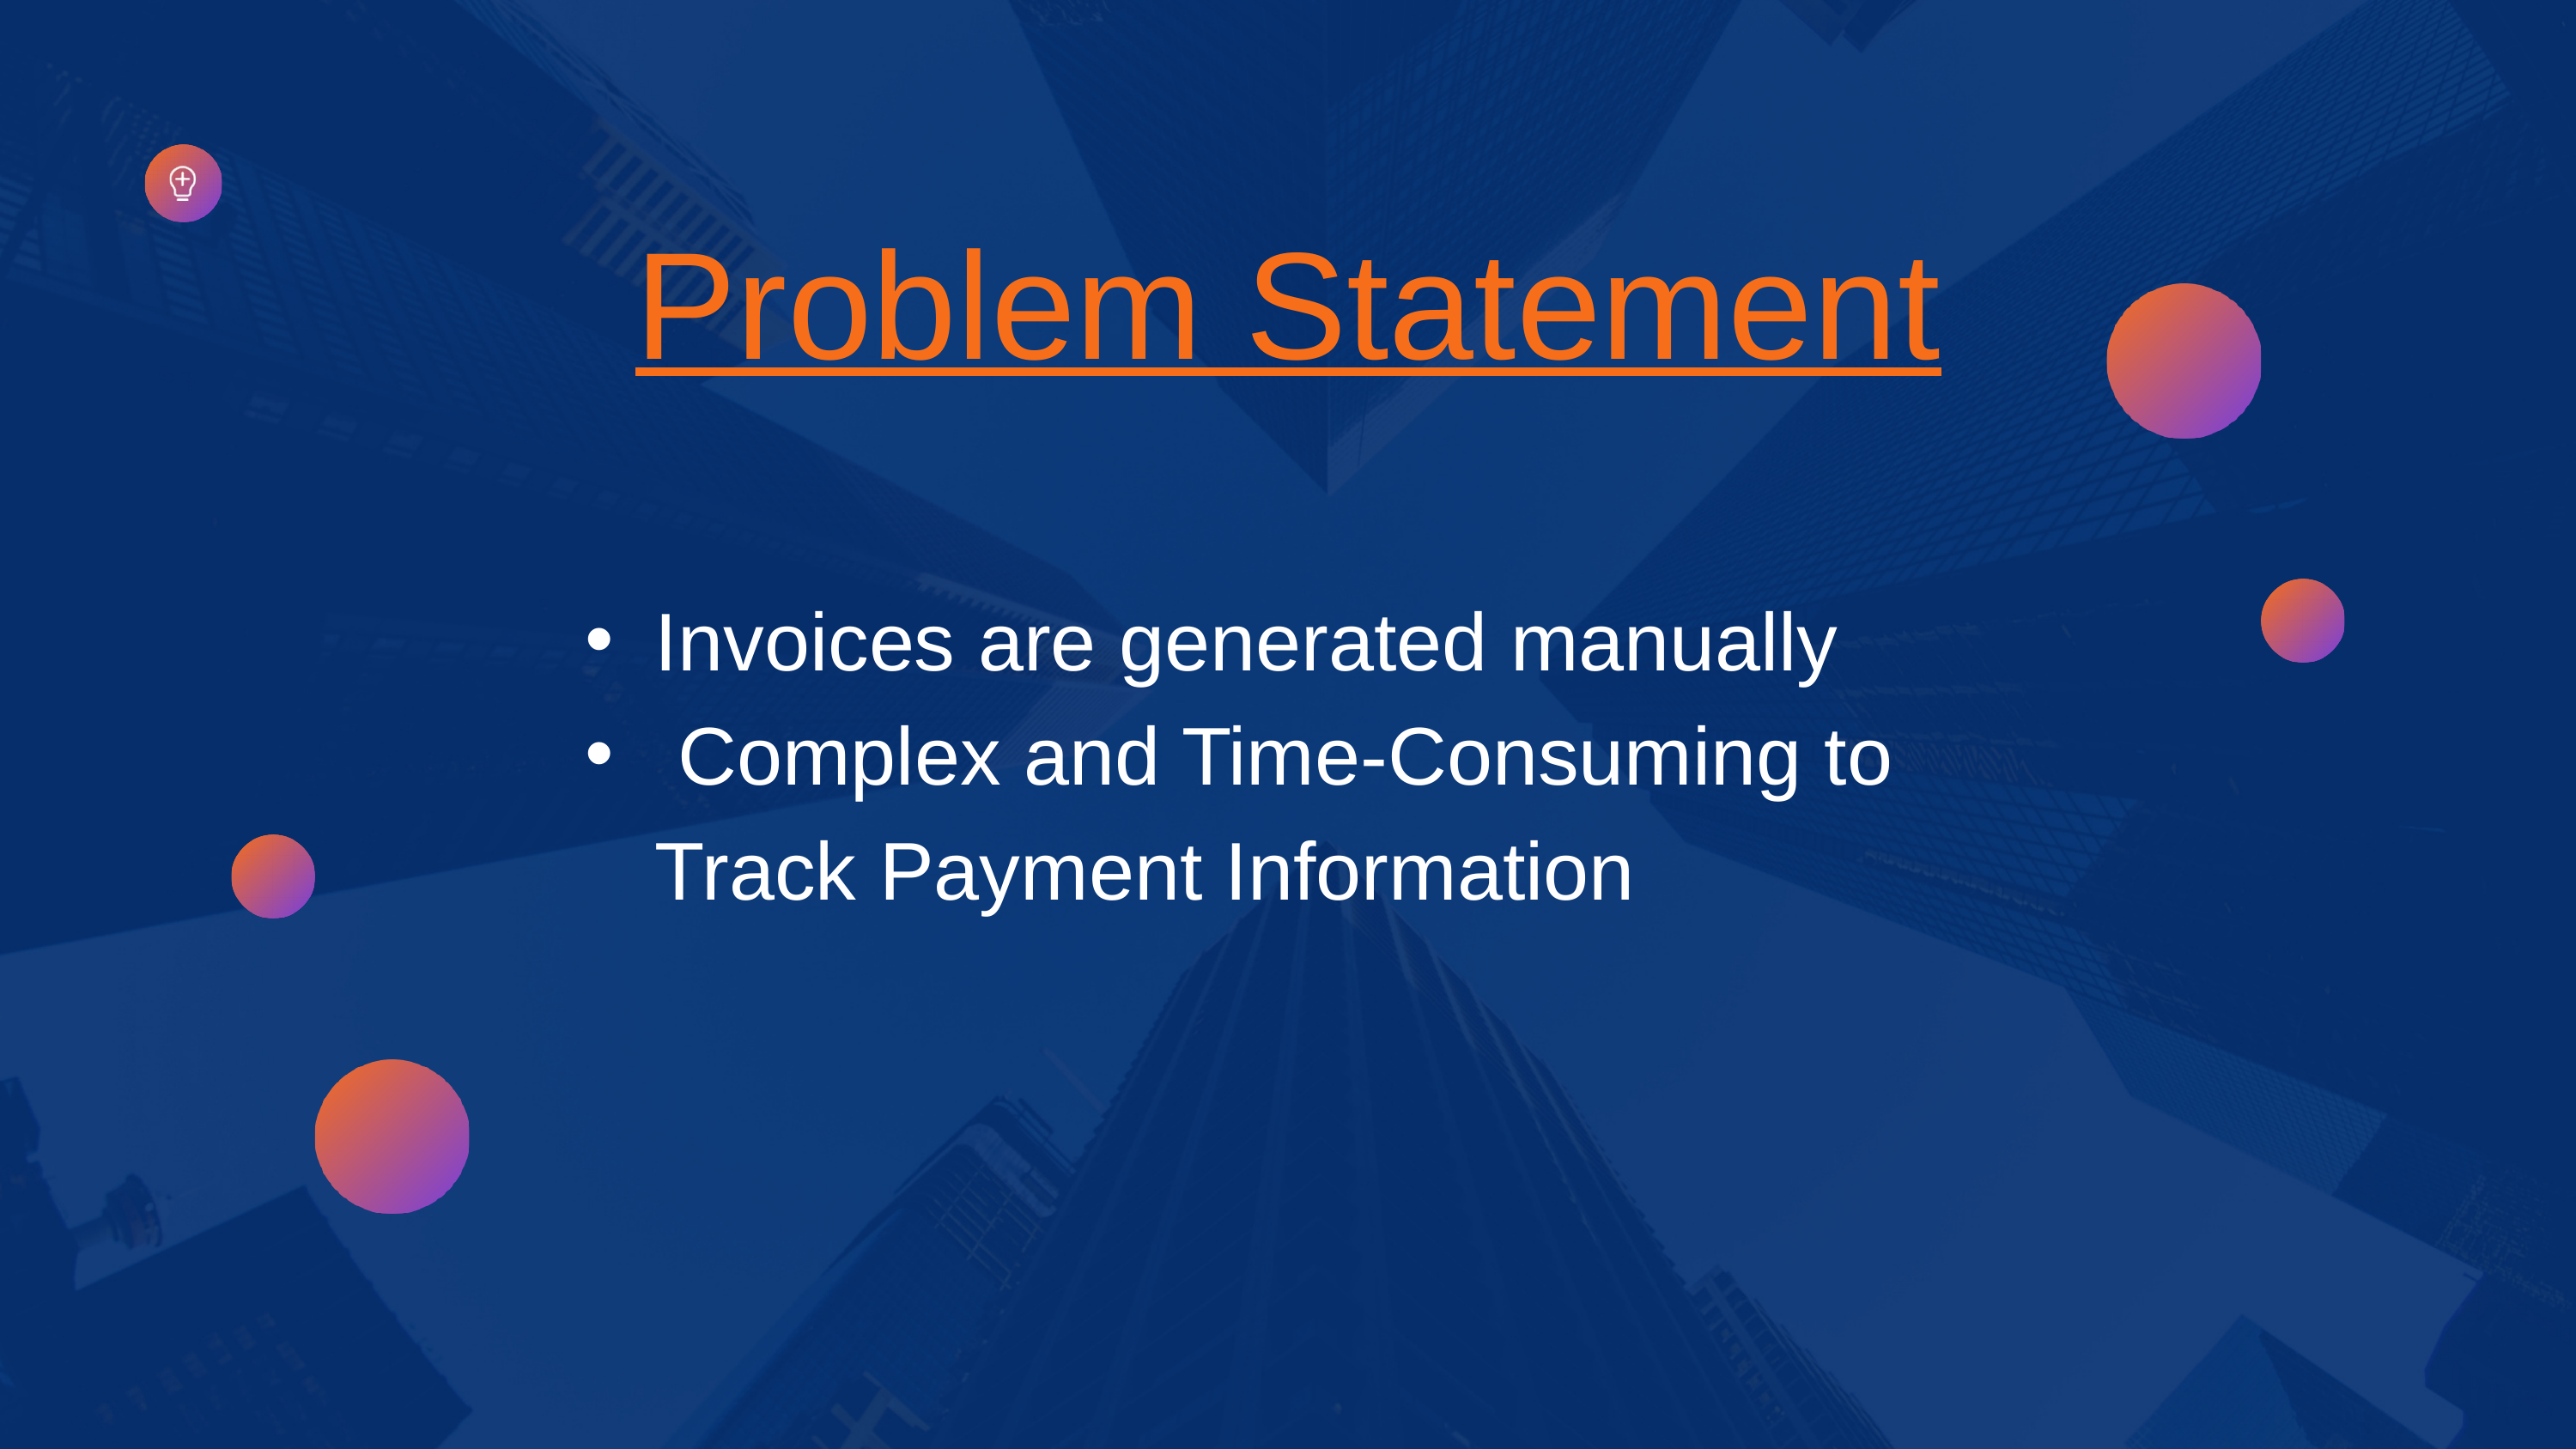

Problem Statement

Invoices are generated manually
 Complex and Time-Consuming to Track Payment Information